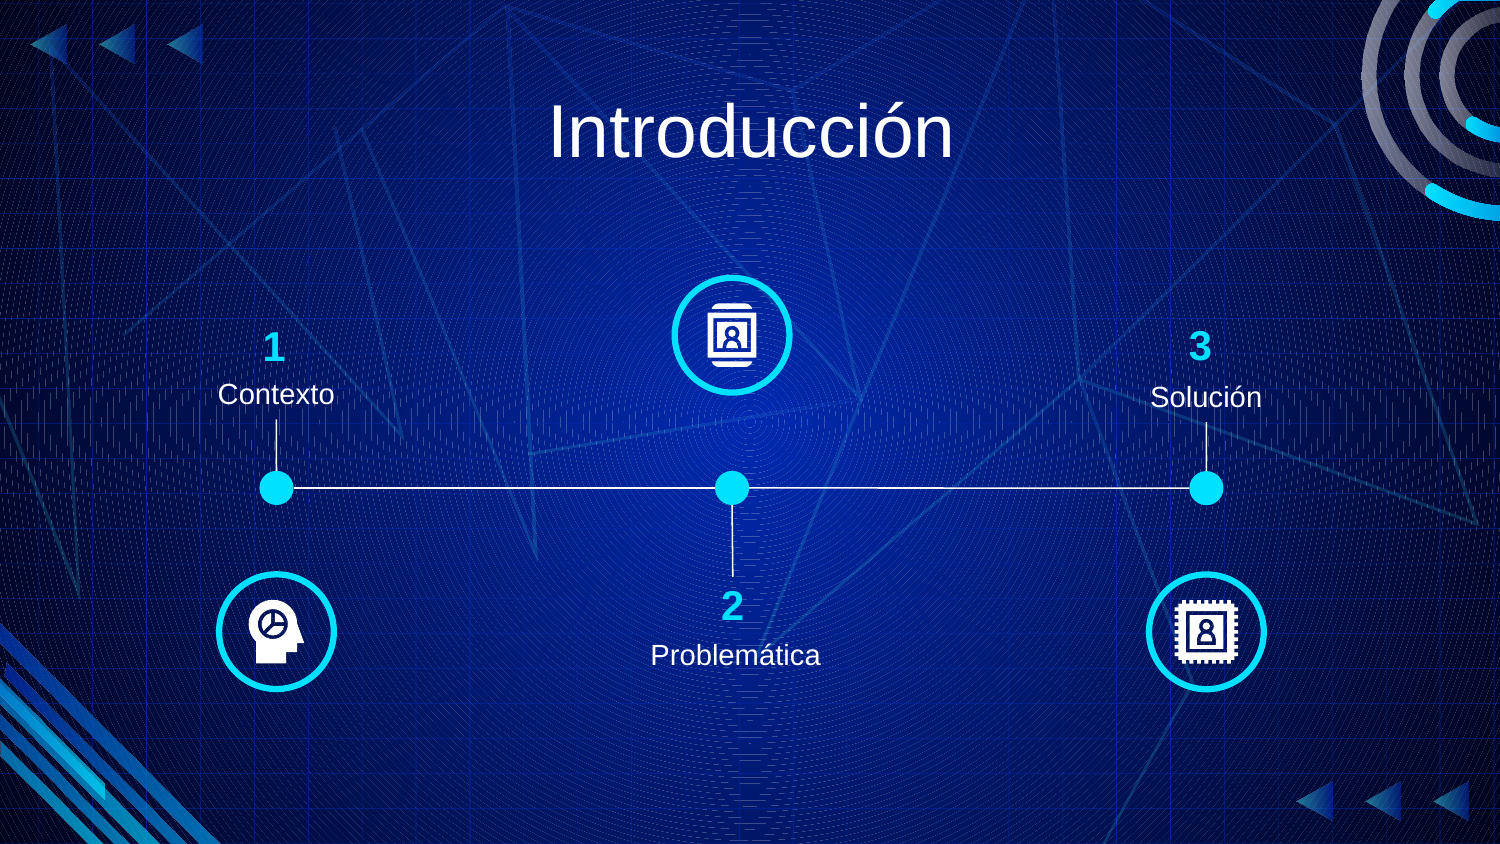

Introducción

3
1
Contexto
Solución

2
Problemática